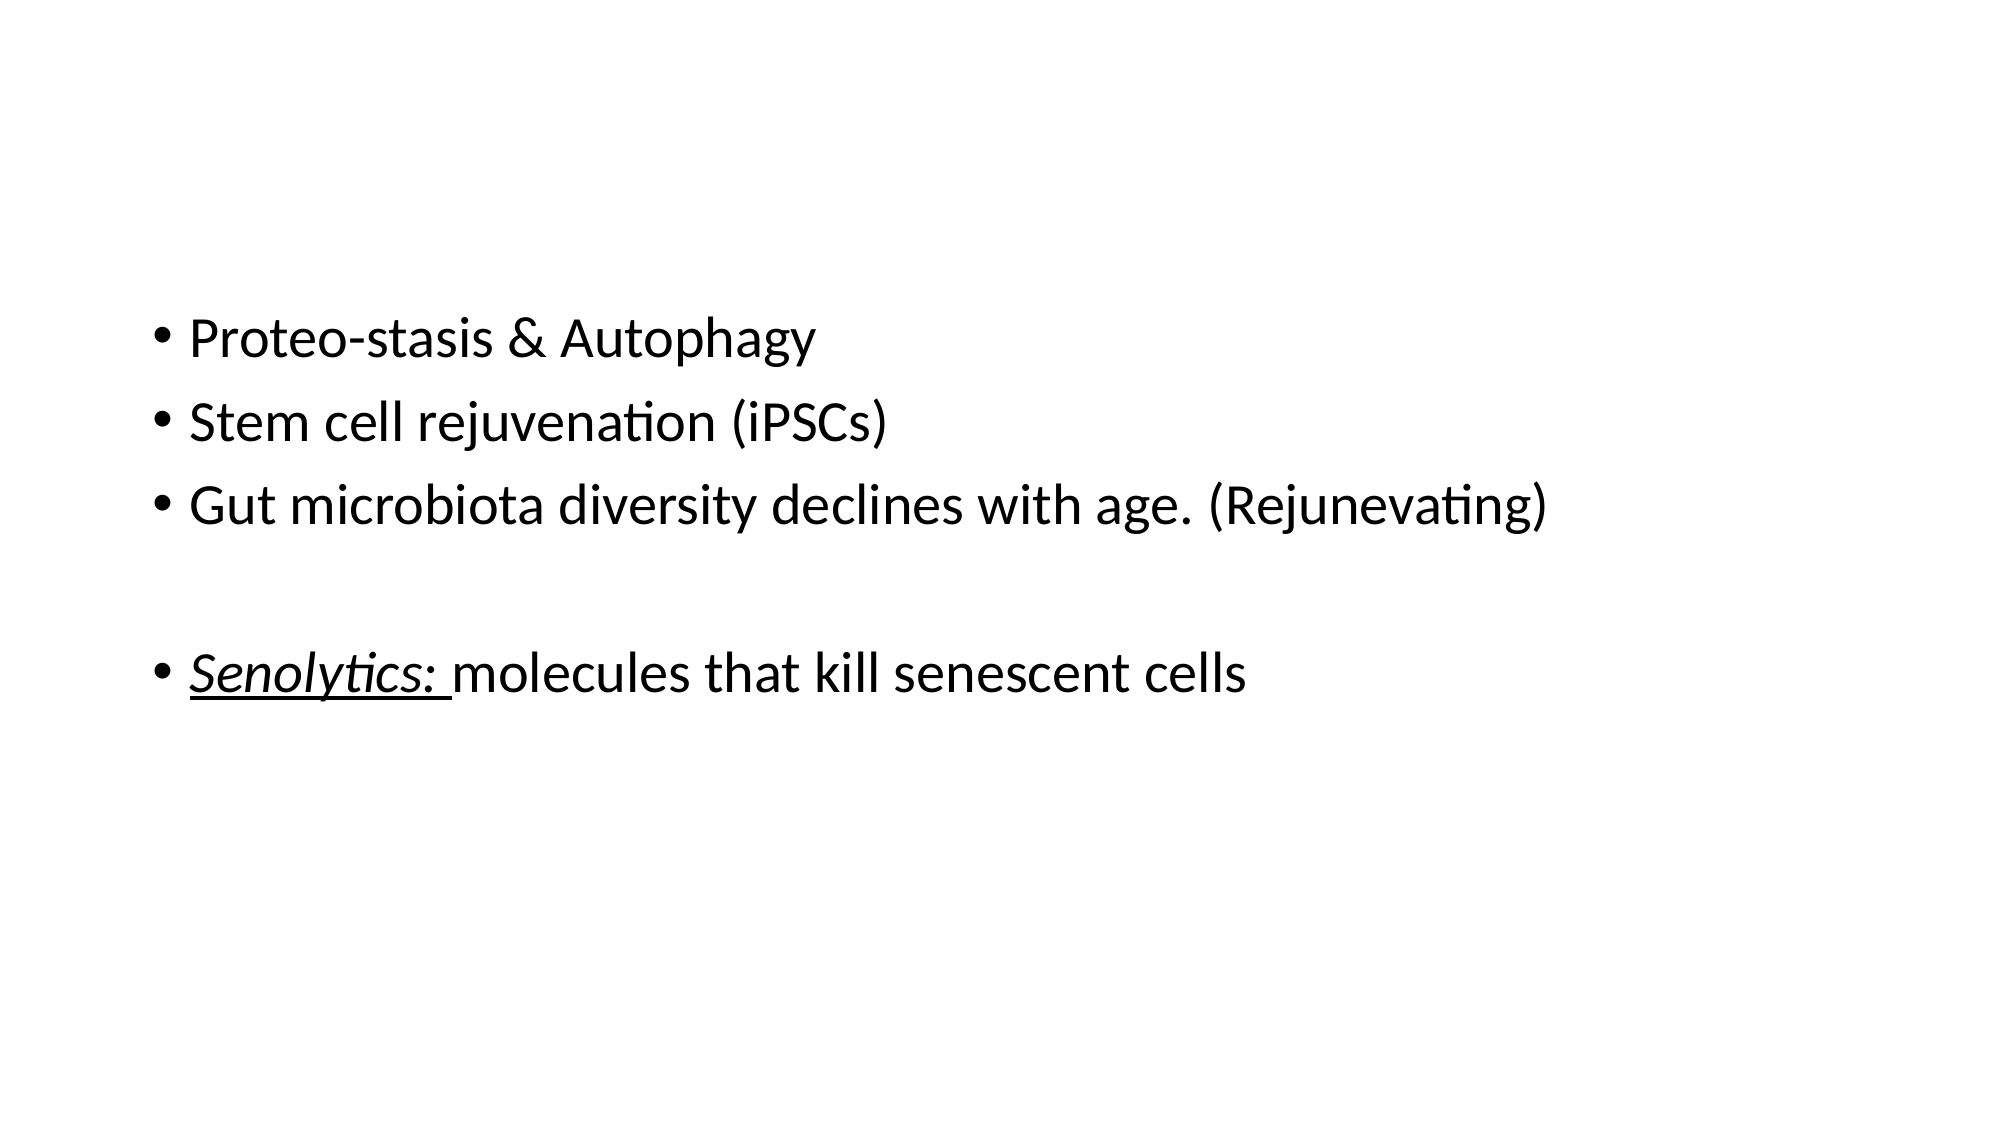

#
Proteo-stasis & Autophagy
Stem cell rejuvenation (iPSCs)
Gut microbiota diversity declines with age. (Rejunevating)

Senolytics: molecules that kill senescent cells